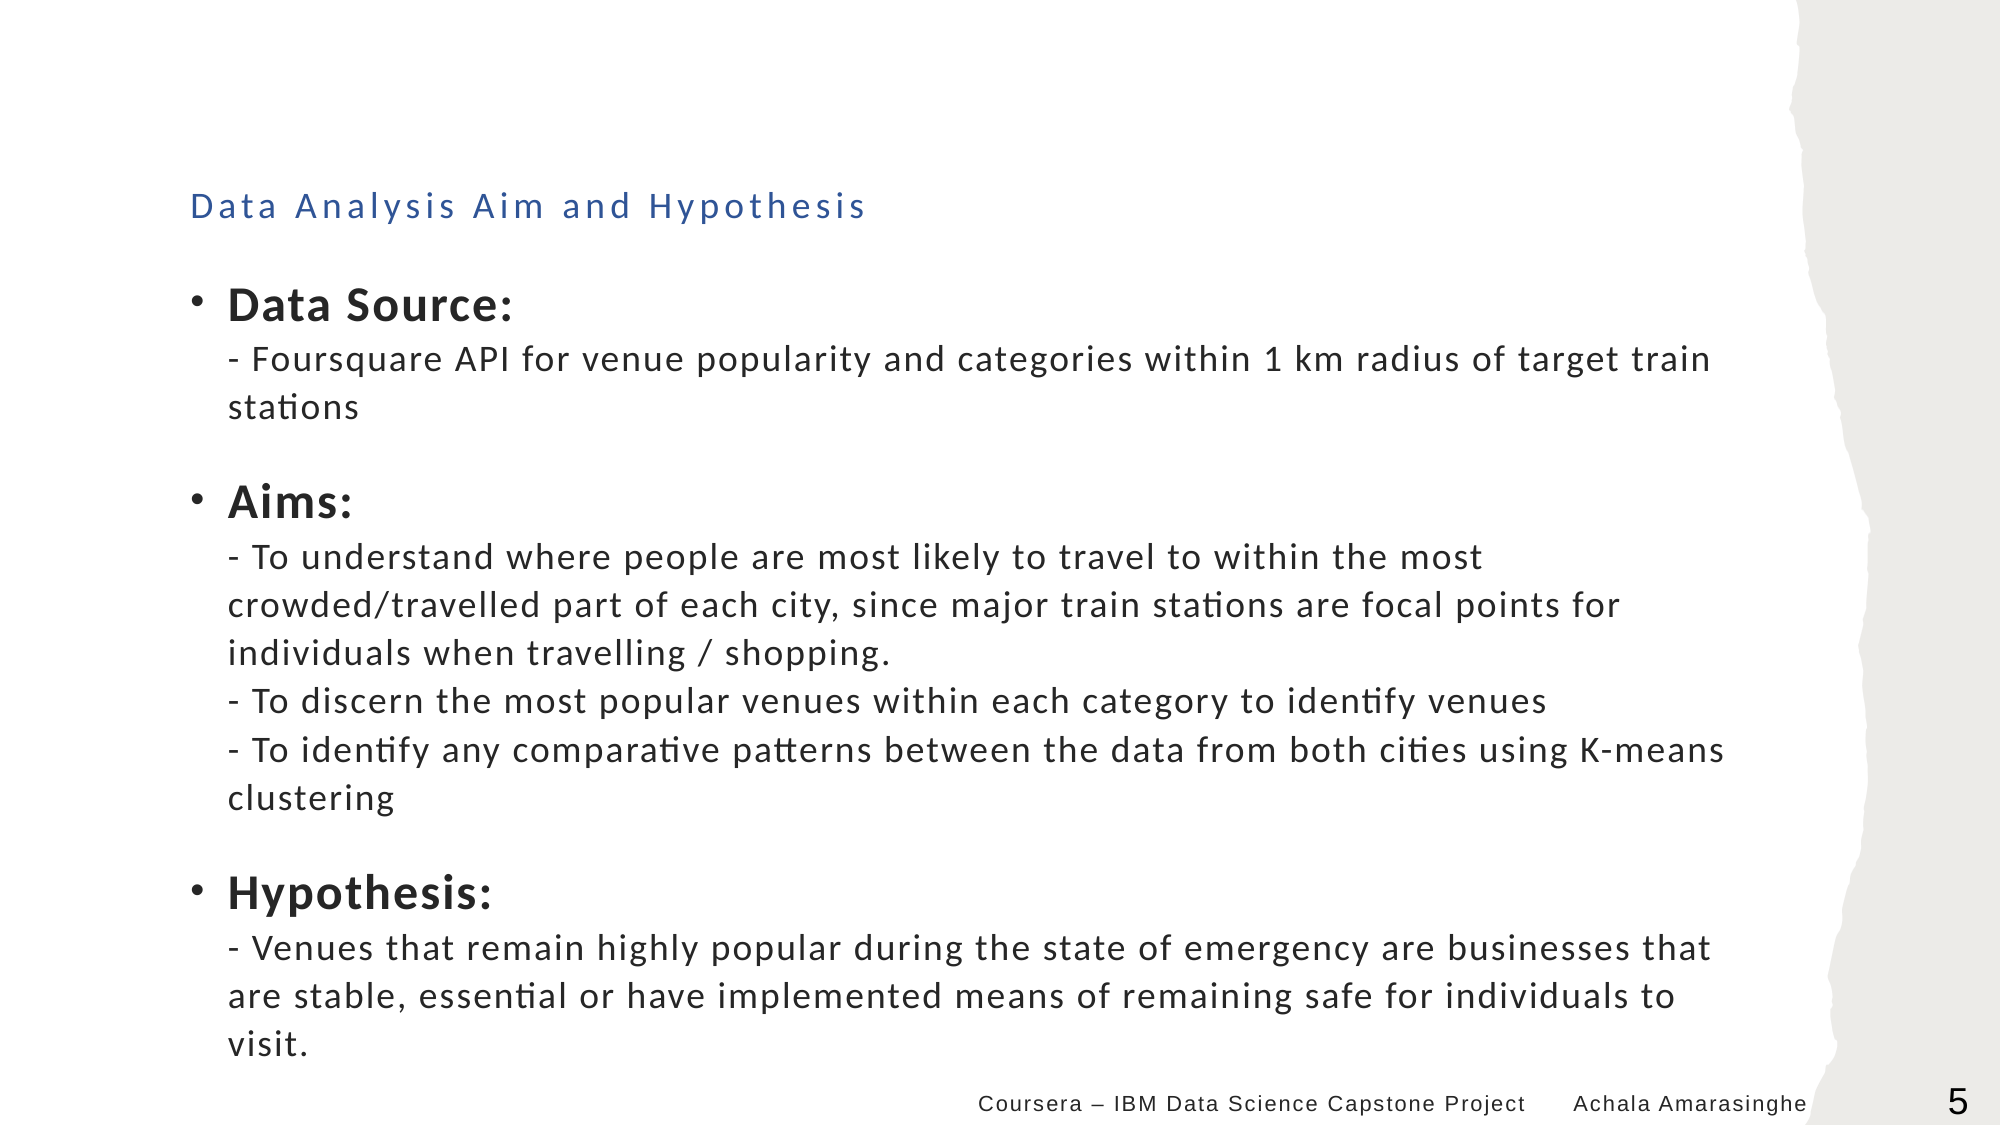

# Data Analysis Aim and Hypothesis
Data Source:
- Foursquare API for venue popularity and categories within 1 km radius of target train stations
Aims:
- To understand where people are most likely to travel to within the most crowded/travelled part of each city, since major train stations are focal points for individuals when travelling / shopping.
- To discern the most popular venues within each category to identify venues
- To identify any comparative patterns between the data from both cities using K-means clustering
Hypothesis:
- Venues that remain highly popular during the state of emergency are businesses that are stable, essential or have implemented means of remaining safe for individuals to visit.

Coursera – IBM Data Science Capstone Project      Achala Amarasinghe

5